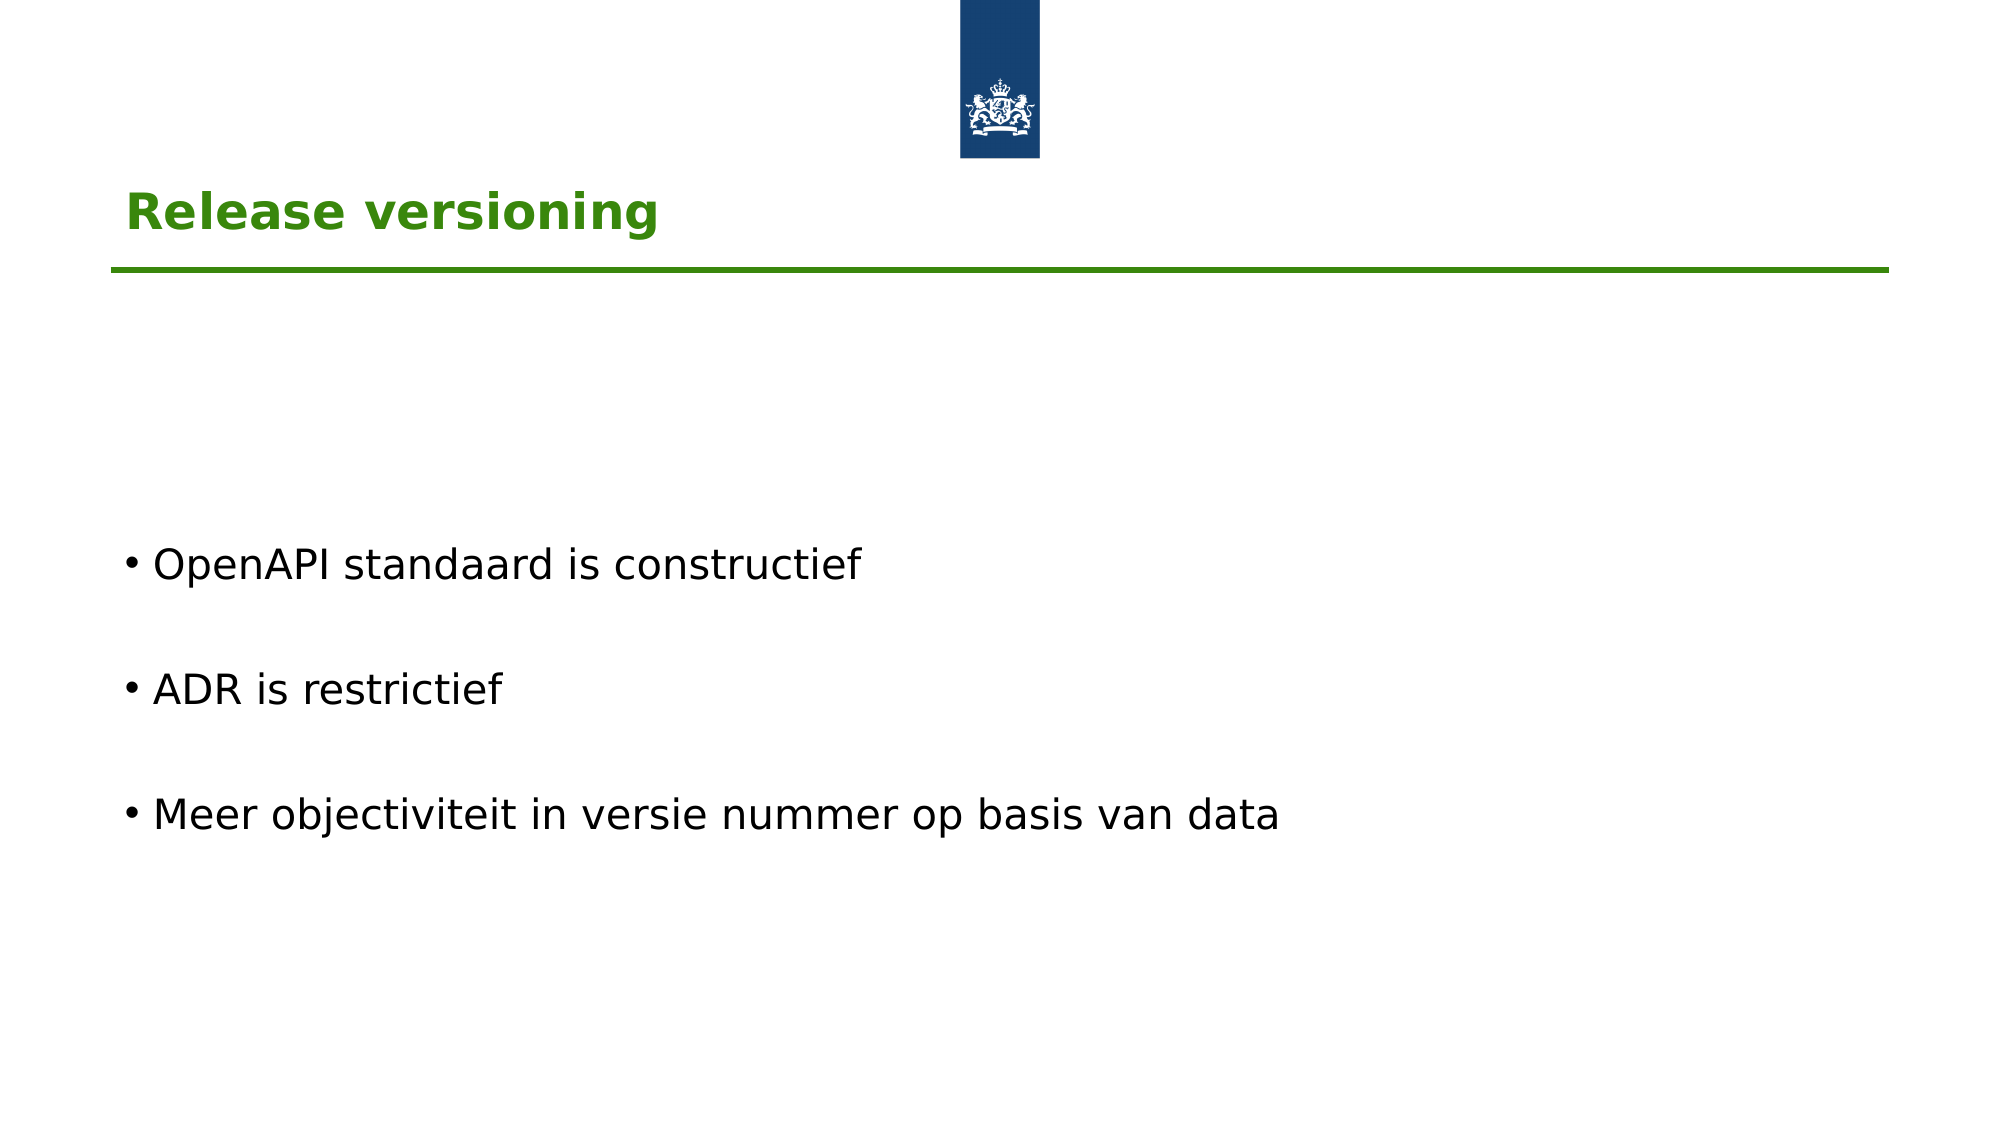

# Release versioning
OpenAPI standaard is constructief
ADR is restrictief
Meer objectiviteit in versie nummer op basis van data